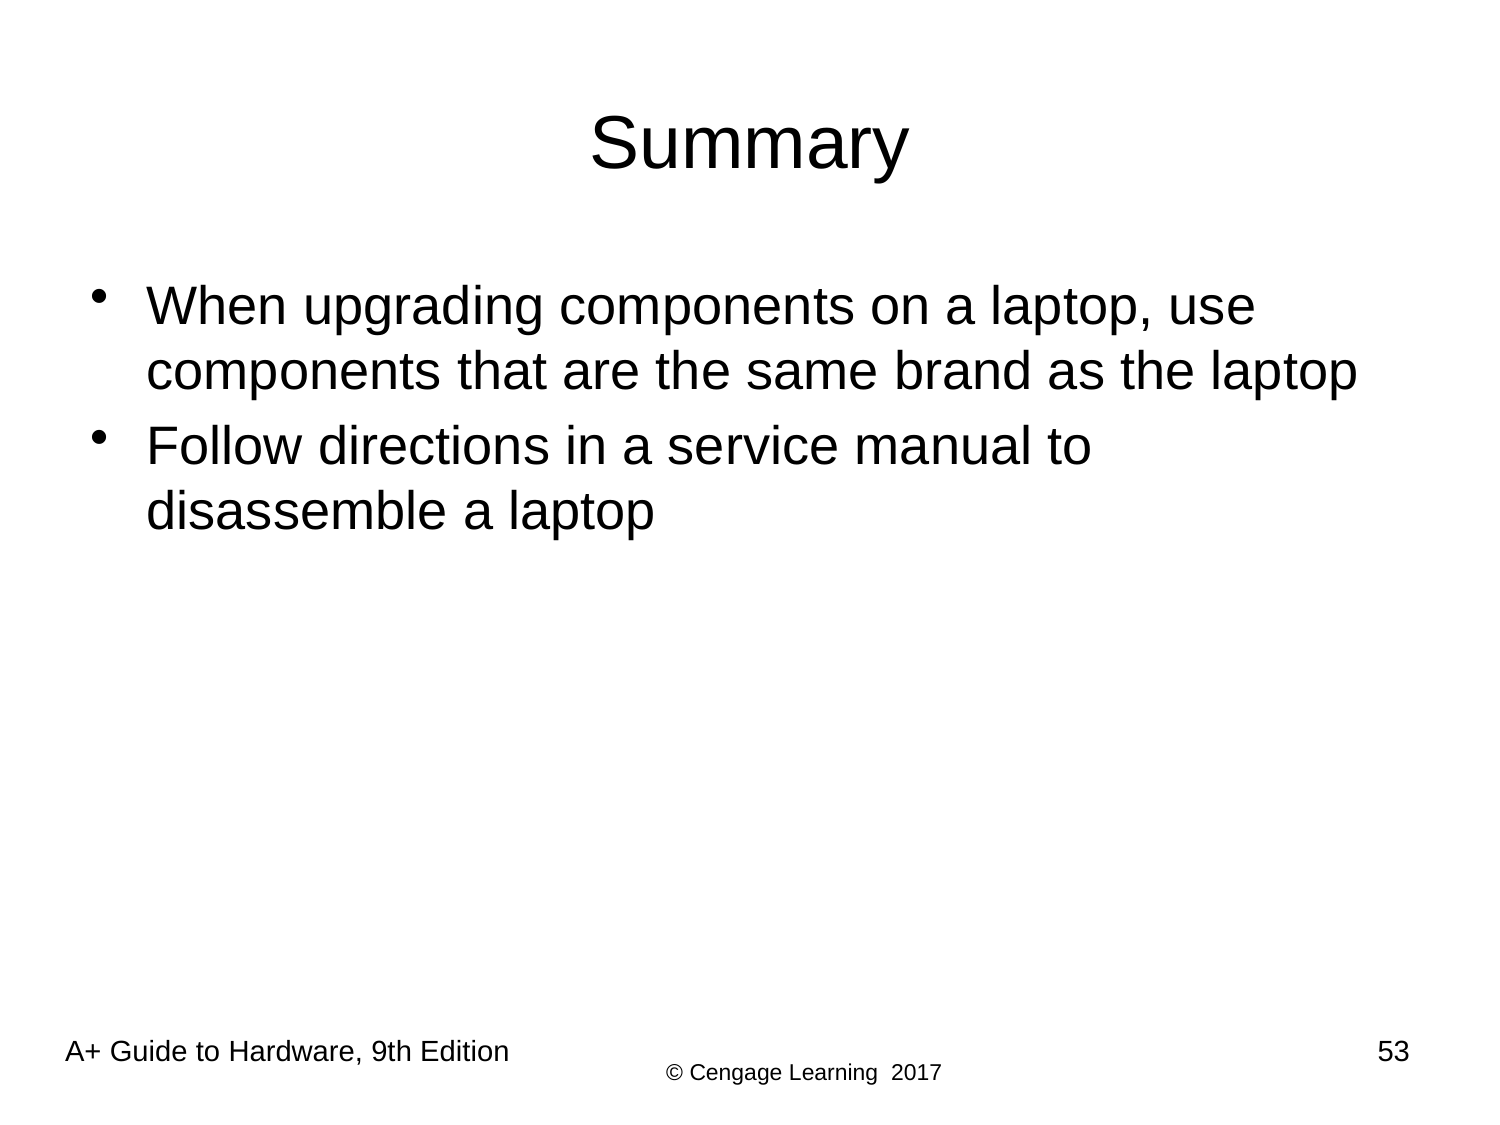

# Summary
When upgrading components on a laptop, use components that are the same brand as the laptop
Follow directions in a service manual to disassemble a laptop

53
A+ Guide to Hardware, 9th Edition